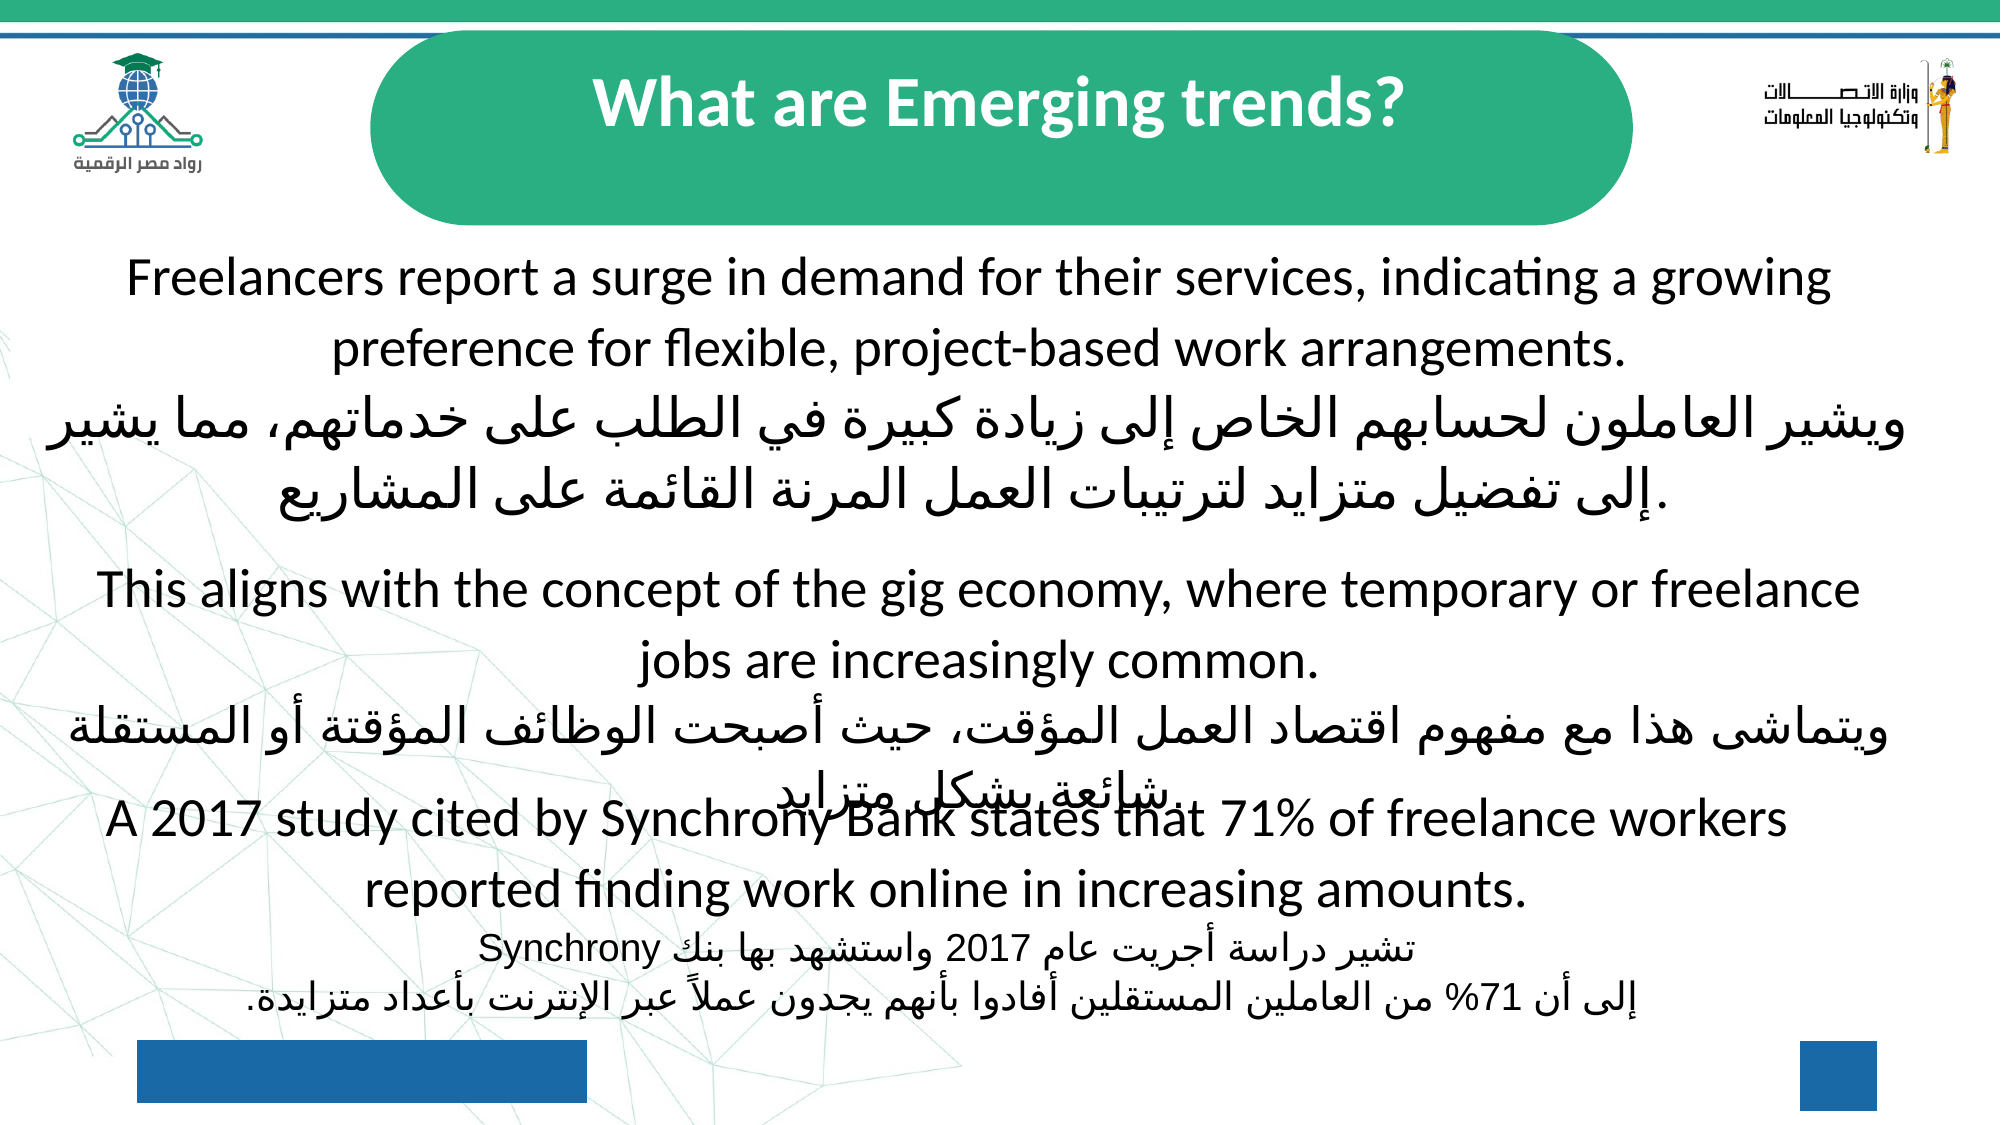

What are Emerging trends?
Freelancers report a surge in demand for their services, indicating a growing preference for flexible, project-based work arrangements.
ويشير العاملون لحسابهم الخاص إلى زيادة كبيرة في الطلب على خدماتهم، مما يشير إلى تفضيل متزايد لترتيبات العمل المرنة القائمة على المشاريع.
This aligns with the concept of the gig economy, where temporary or freelance jobs are increasingly common.
ويتماشى هذا مع مفهوم اقتصاد العمل المؤقت، حيث أصبحت الوظائف المؤقتة أو المستقلة شائعة بشكل متزايد.
A 2017 study cited by Synchrony Bank states that 71% of freelance workers reported finding work online in increasing amounts.
تشير دراسة أجريت عام 2017 واستشهد بها بنك Synchrony
 إلى أن 71% من العاملين المستقلين أفادوا بأنهم يجدون عملاً عبر الإنترنت بأعداد متزايدة.